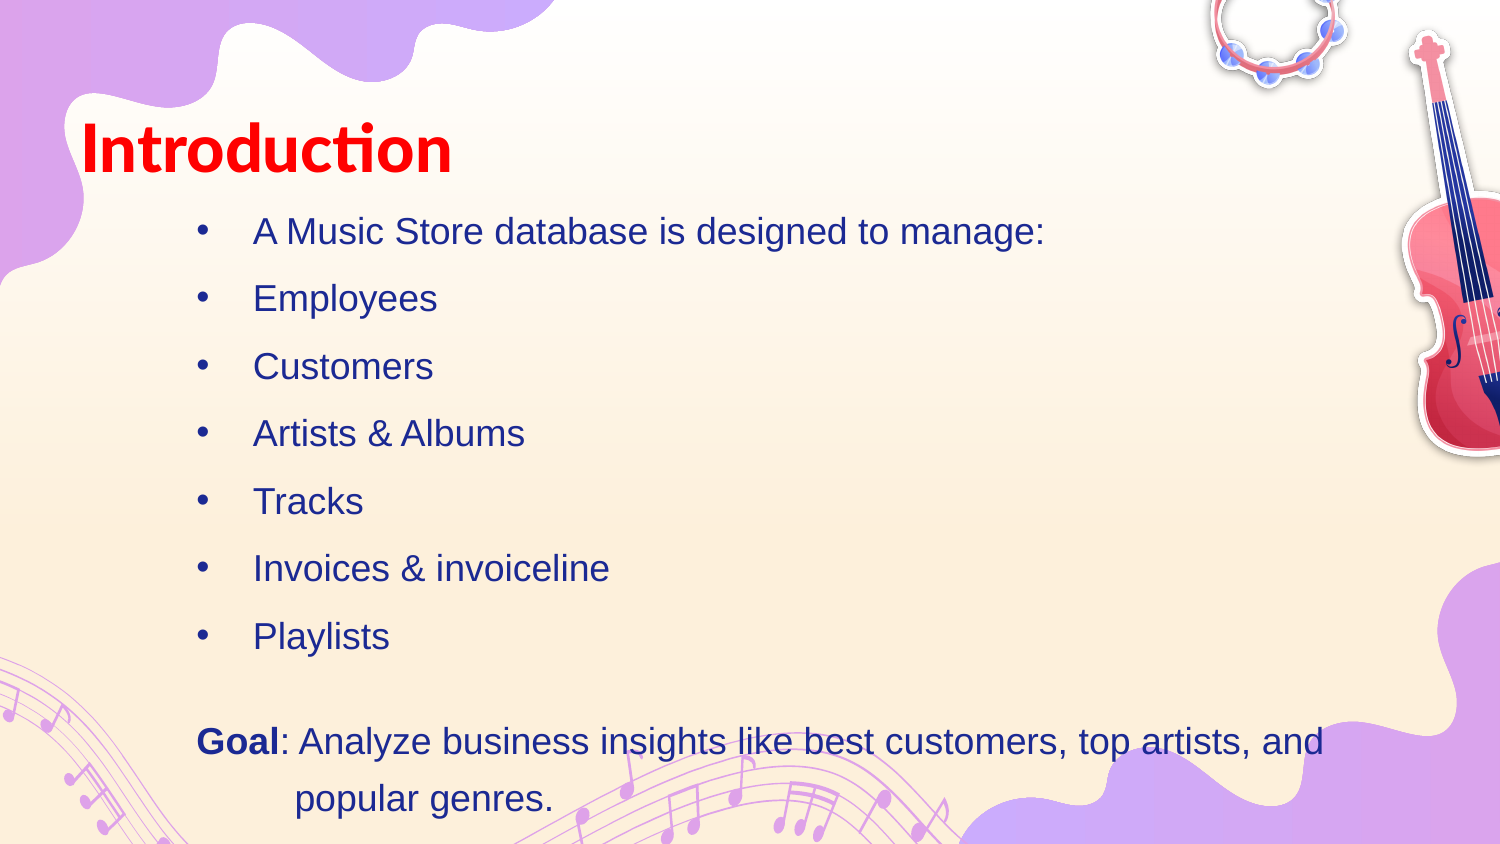

Introduction
A Music Store database is designed to manage:
Employees
Customers
Artists & Albums
Tracks
Invoices & invoiceline
Playlists

Goal: Analyze business insights like best customers, top artists, and
       popular genres.